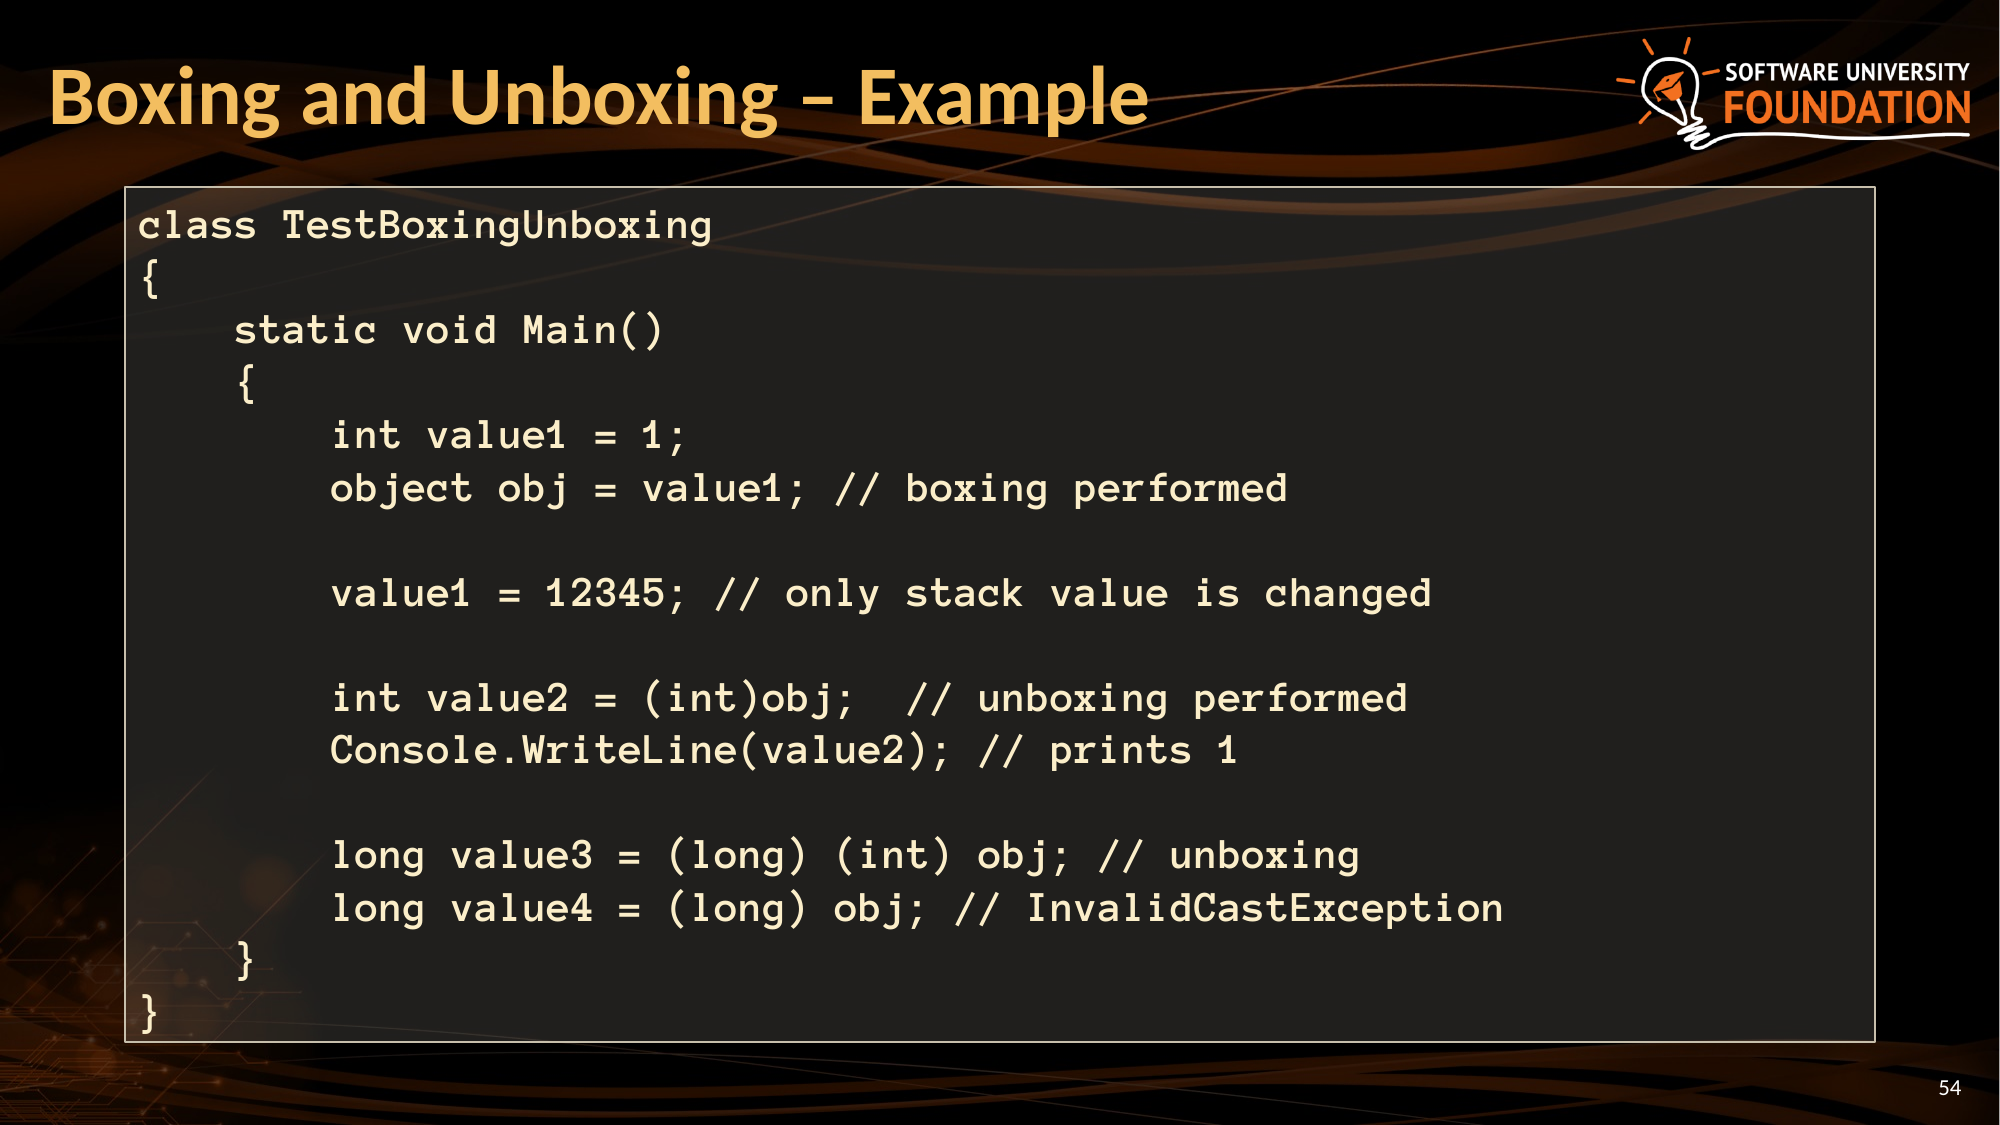

# Boxing and Unboxing – Example
class TestBoxingUnboxing
{
    static void Main()
    {
        int value1 = 1;
        object obj = value1; // boxing performed

        value1 = 12345; // only stack value is changed

        int value2 = (int)obj;  // unboxing performed
        Console.WriteLine(value2); // prints 1

        long value3 = (long) (int) obj; // unboxing
        long value4 = (long) obj; // InvalidCastException
    }
}
54